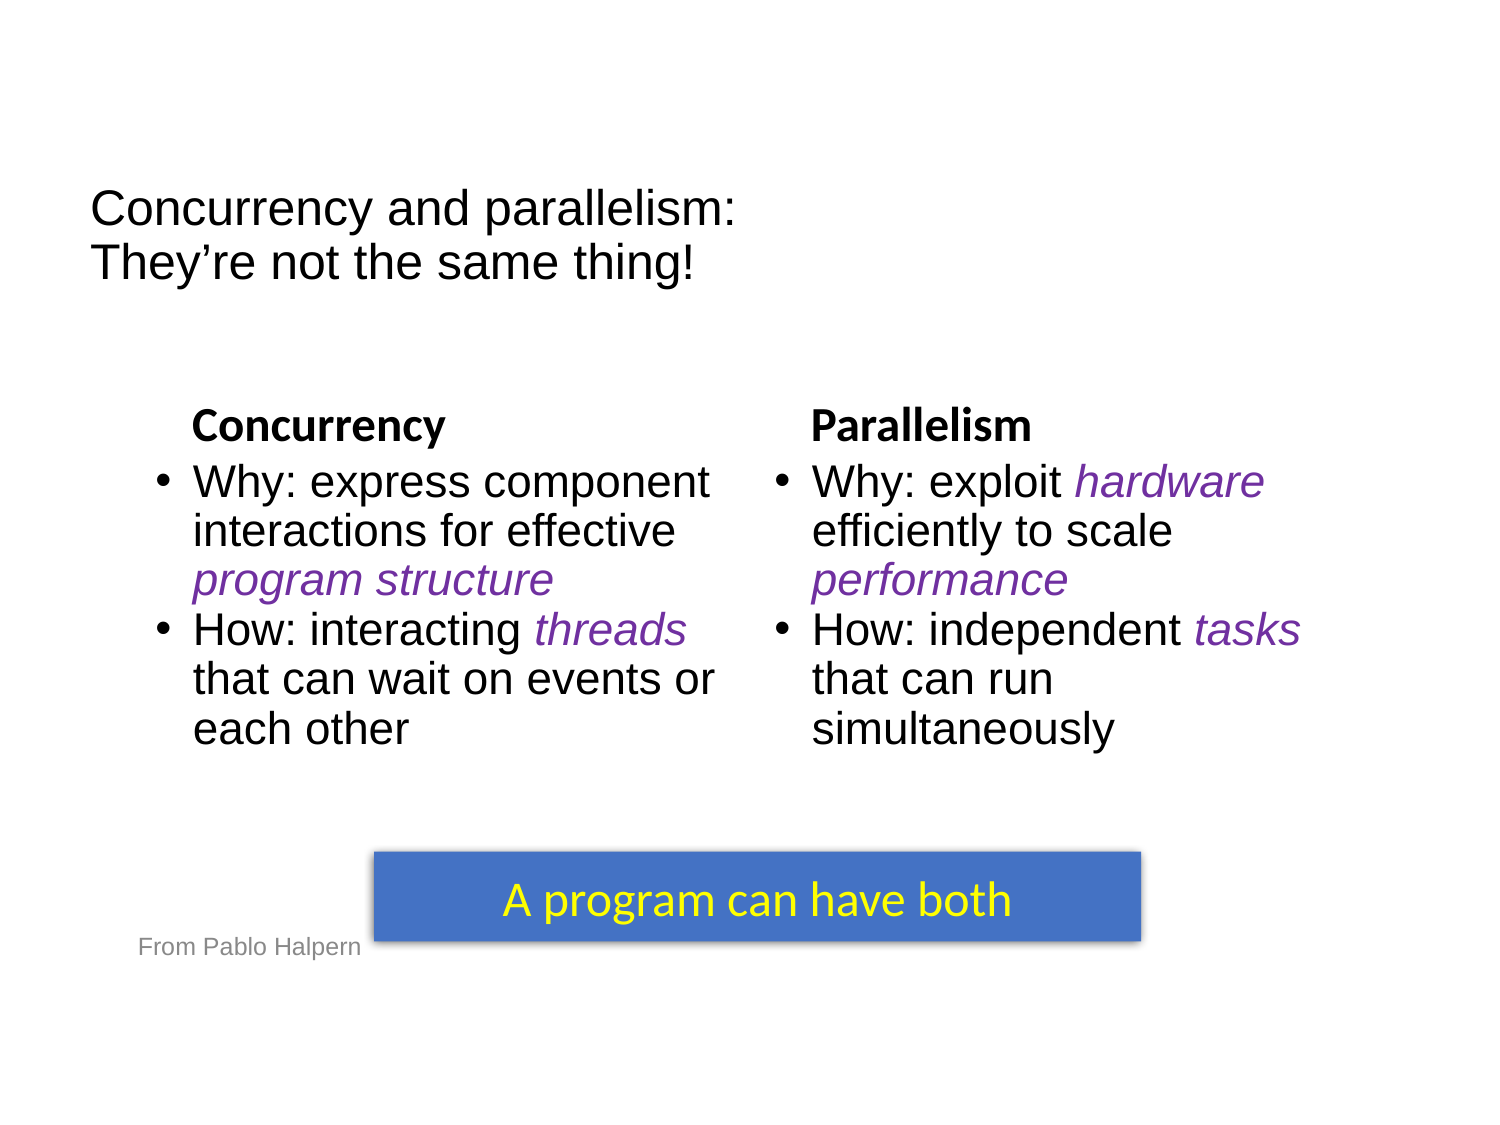

# Concurrency and parallelism: They’re not the same thing!
Concurrency
Parallelism
Why: express component interactions for effective program structure
How: interacting threads that can wait on events or each other
Why: exploit hardware efficiently to scale performance
How: independent tasks that can run  simultaneously
A program can have both
From Pablo Halpern
51